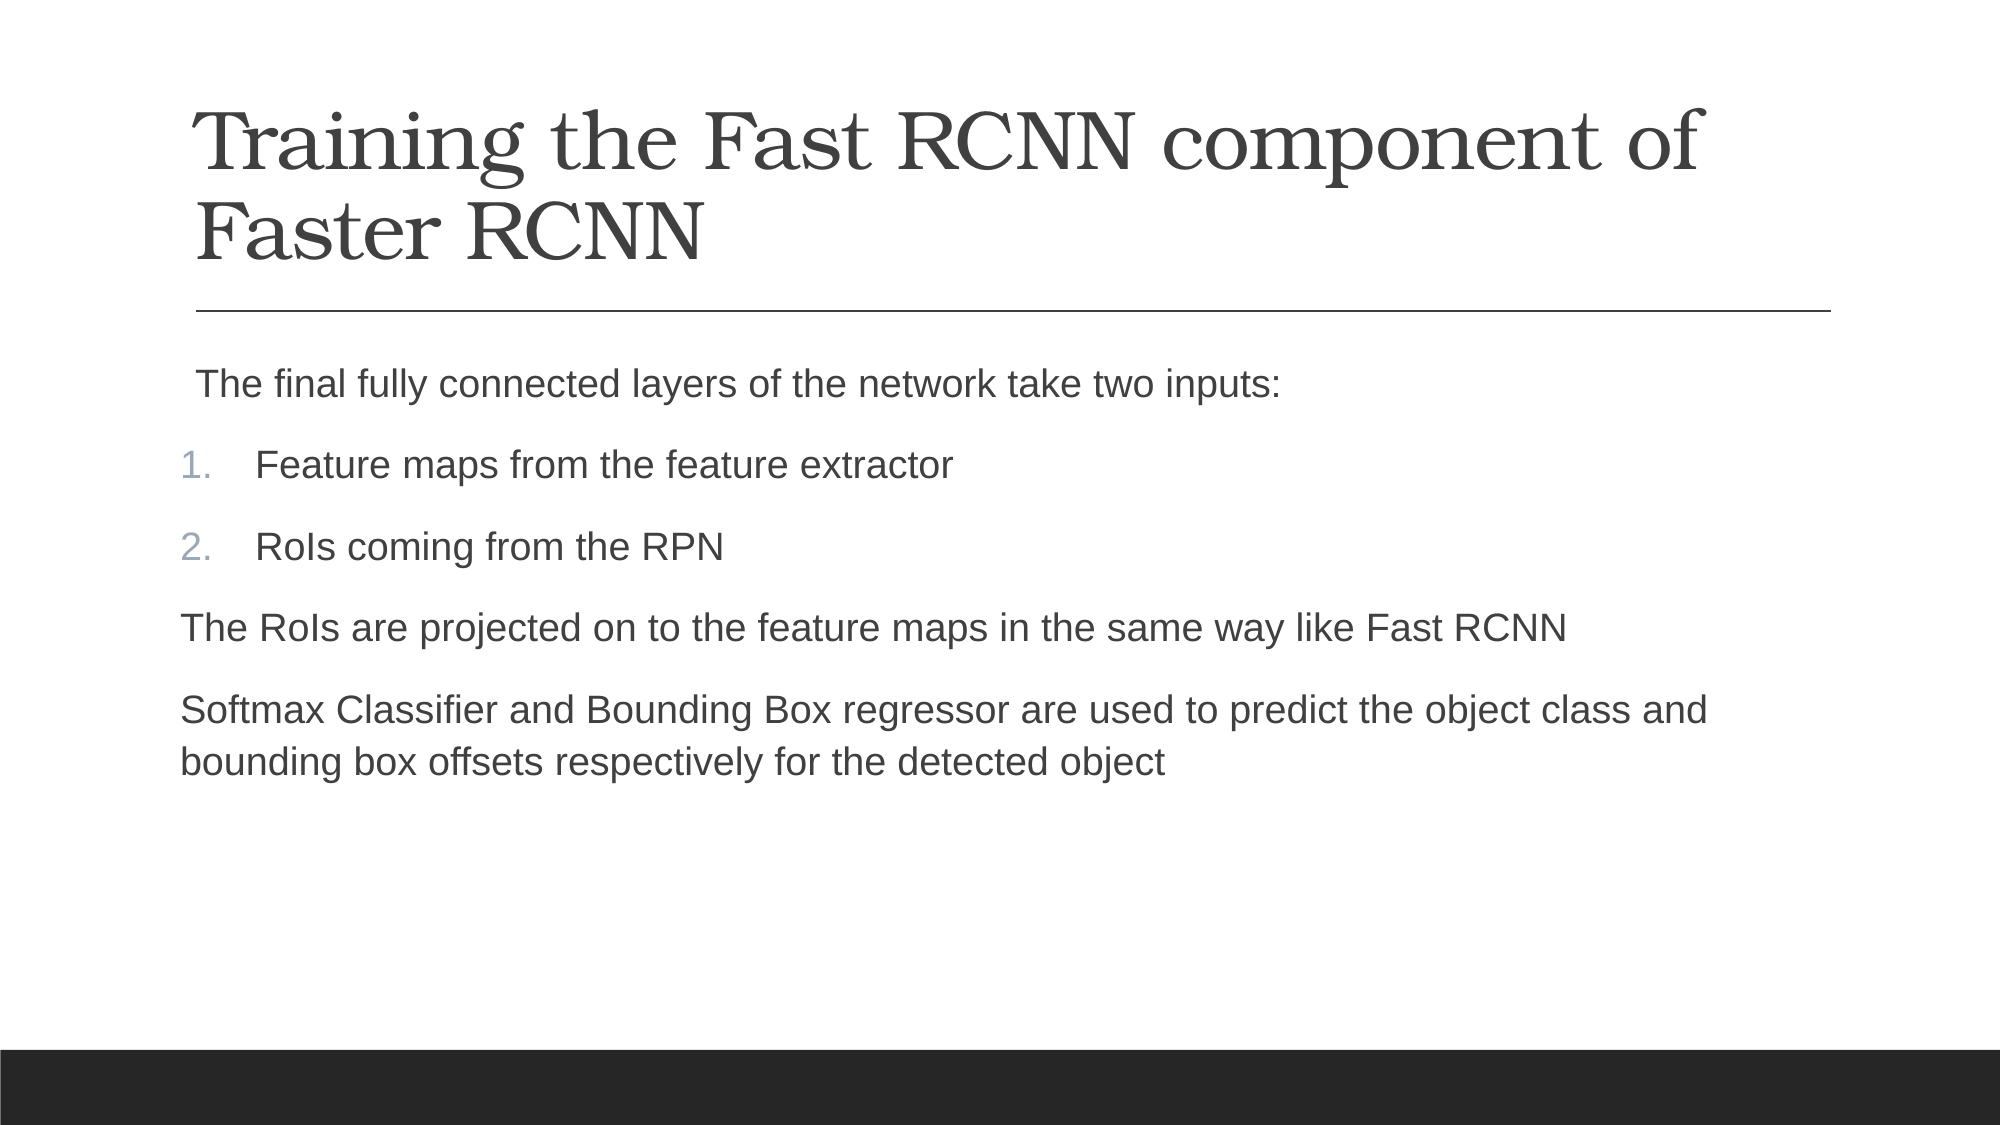

# Training the Fast RCNN component of Faster RCNN
The final fully connected layers of the network take two inputs:
Feature maps from the feature extractor
RoIs coming from the RPN
The RoIs are projected on to the feature maps in the same way like Fast RCNN
Softmax Classifier and Bounding Box regressor are used to predict the object class and bounding box offsets respectively for the detected object